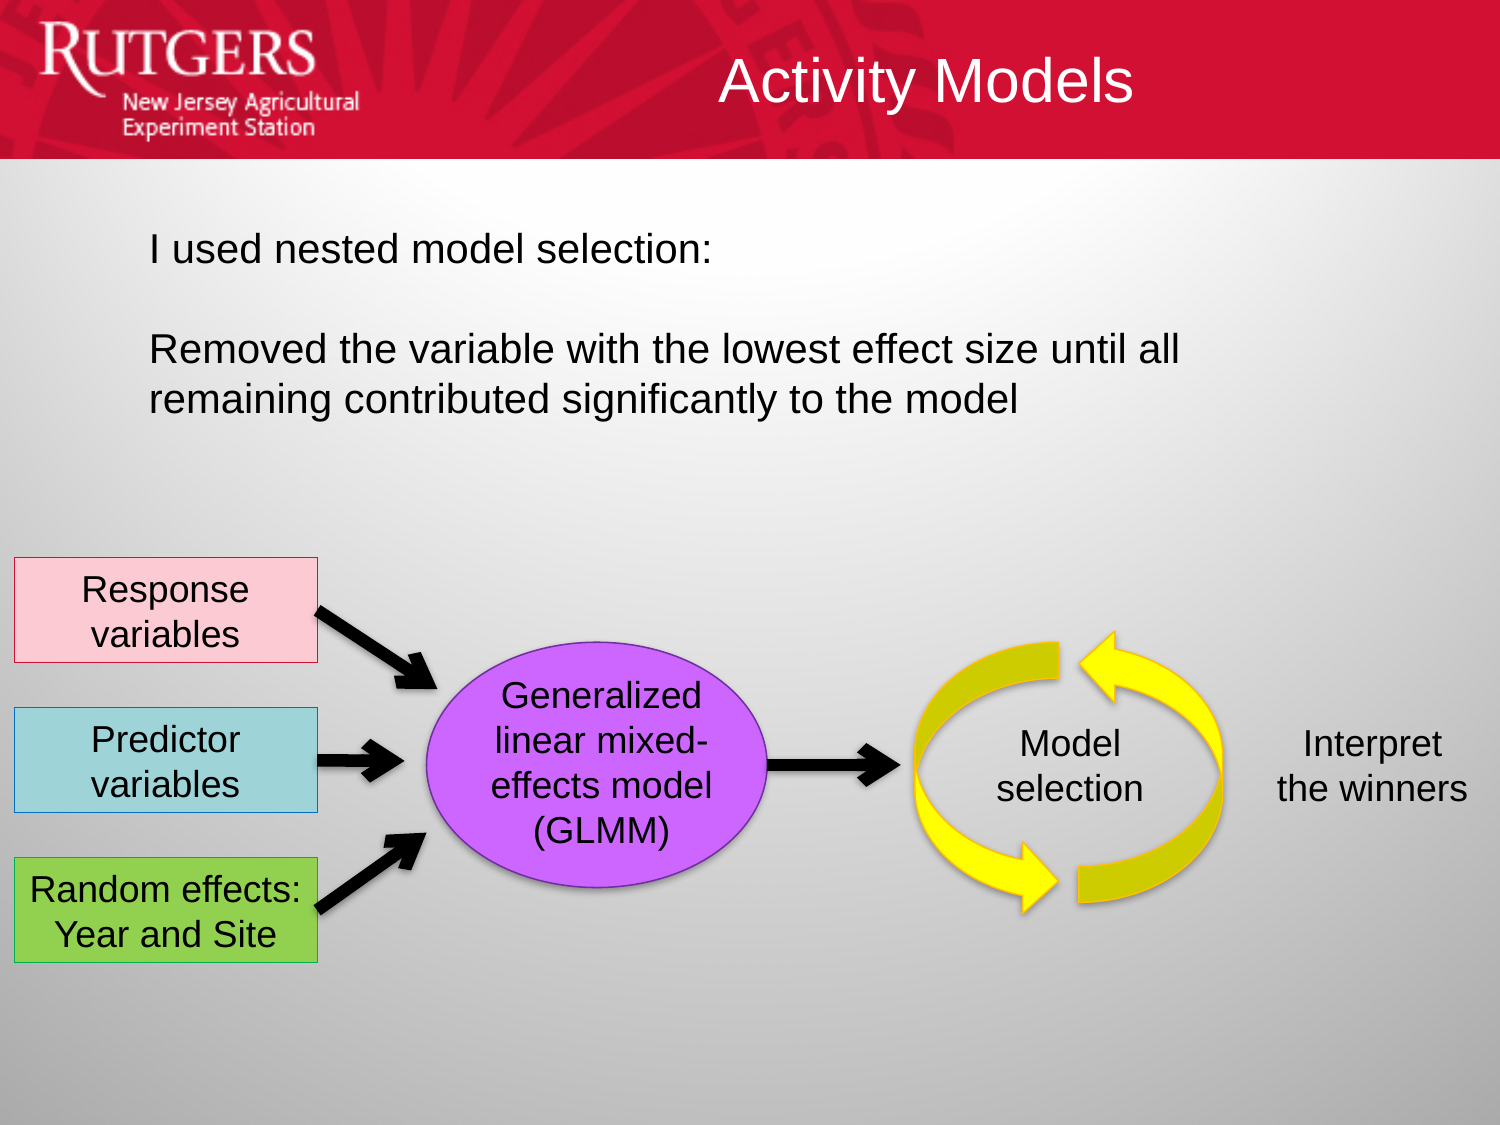

Activity Models
I used nested model selection:

Removed the variable with the lowest effect size until all remaining contributed significantly to the model
Response variables

Generalized linear mixed-effects model
(GLMM)
Predictor variables
Model selection
Interpret the winners
Random effects:
Year and Site